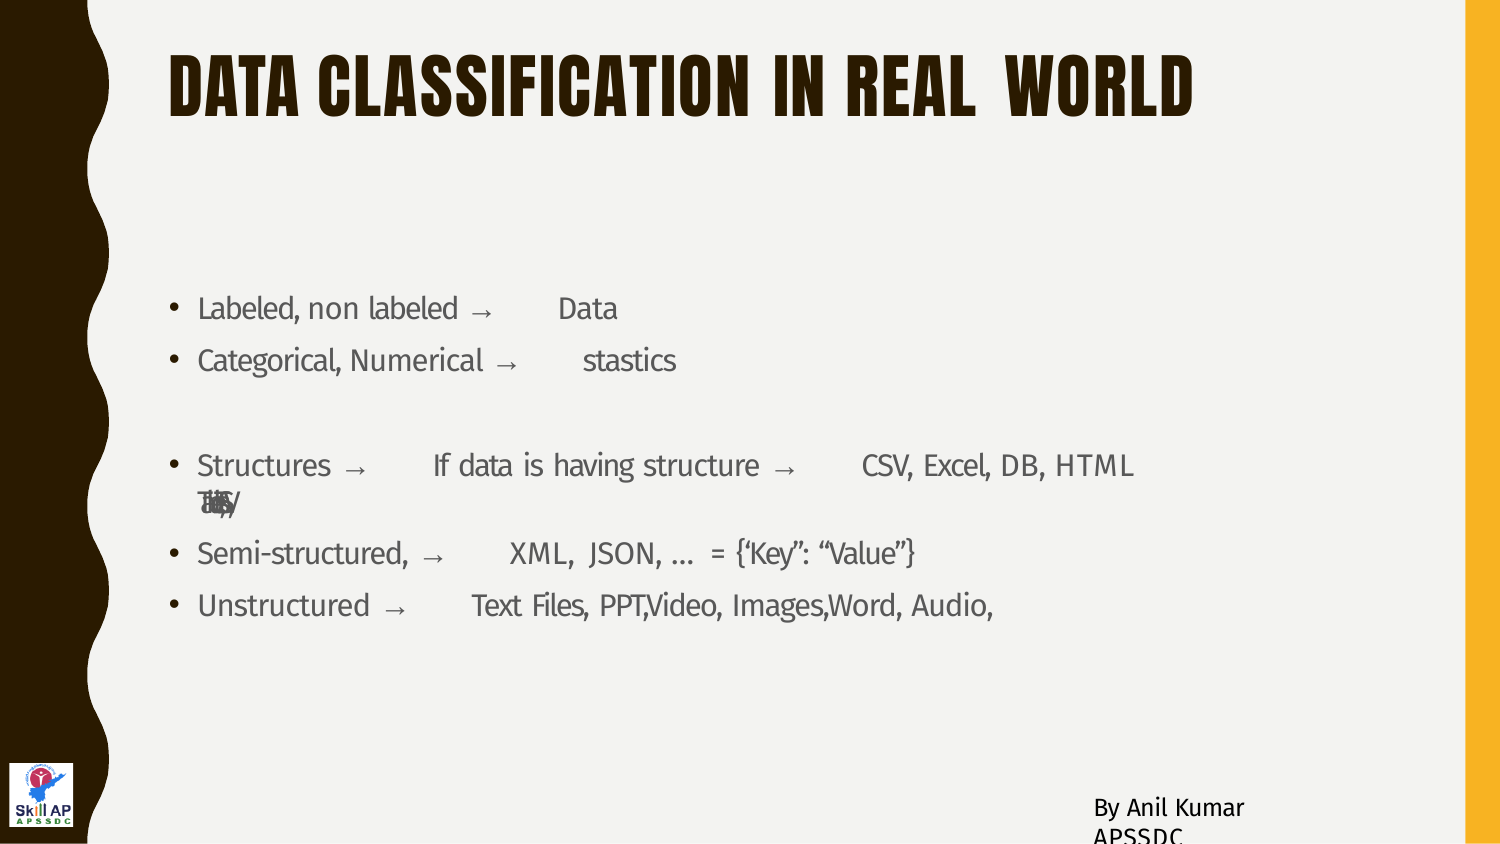

# DATA CLASSIFICATION IN REAL WORLD
Labeled, non labeled → Data
Categorical, Numerical → stastics

Structures → If data is having structure → CSV, Excel, DB, HTML  Tables,TSV,
Semi-structured, → XML, JSON, … = {‘Key”: “Value”}
Unstructured → Text Files, PPT,Video, Images,Word, Audio,

By Anil Kumar APSSDC
33